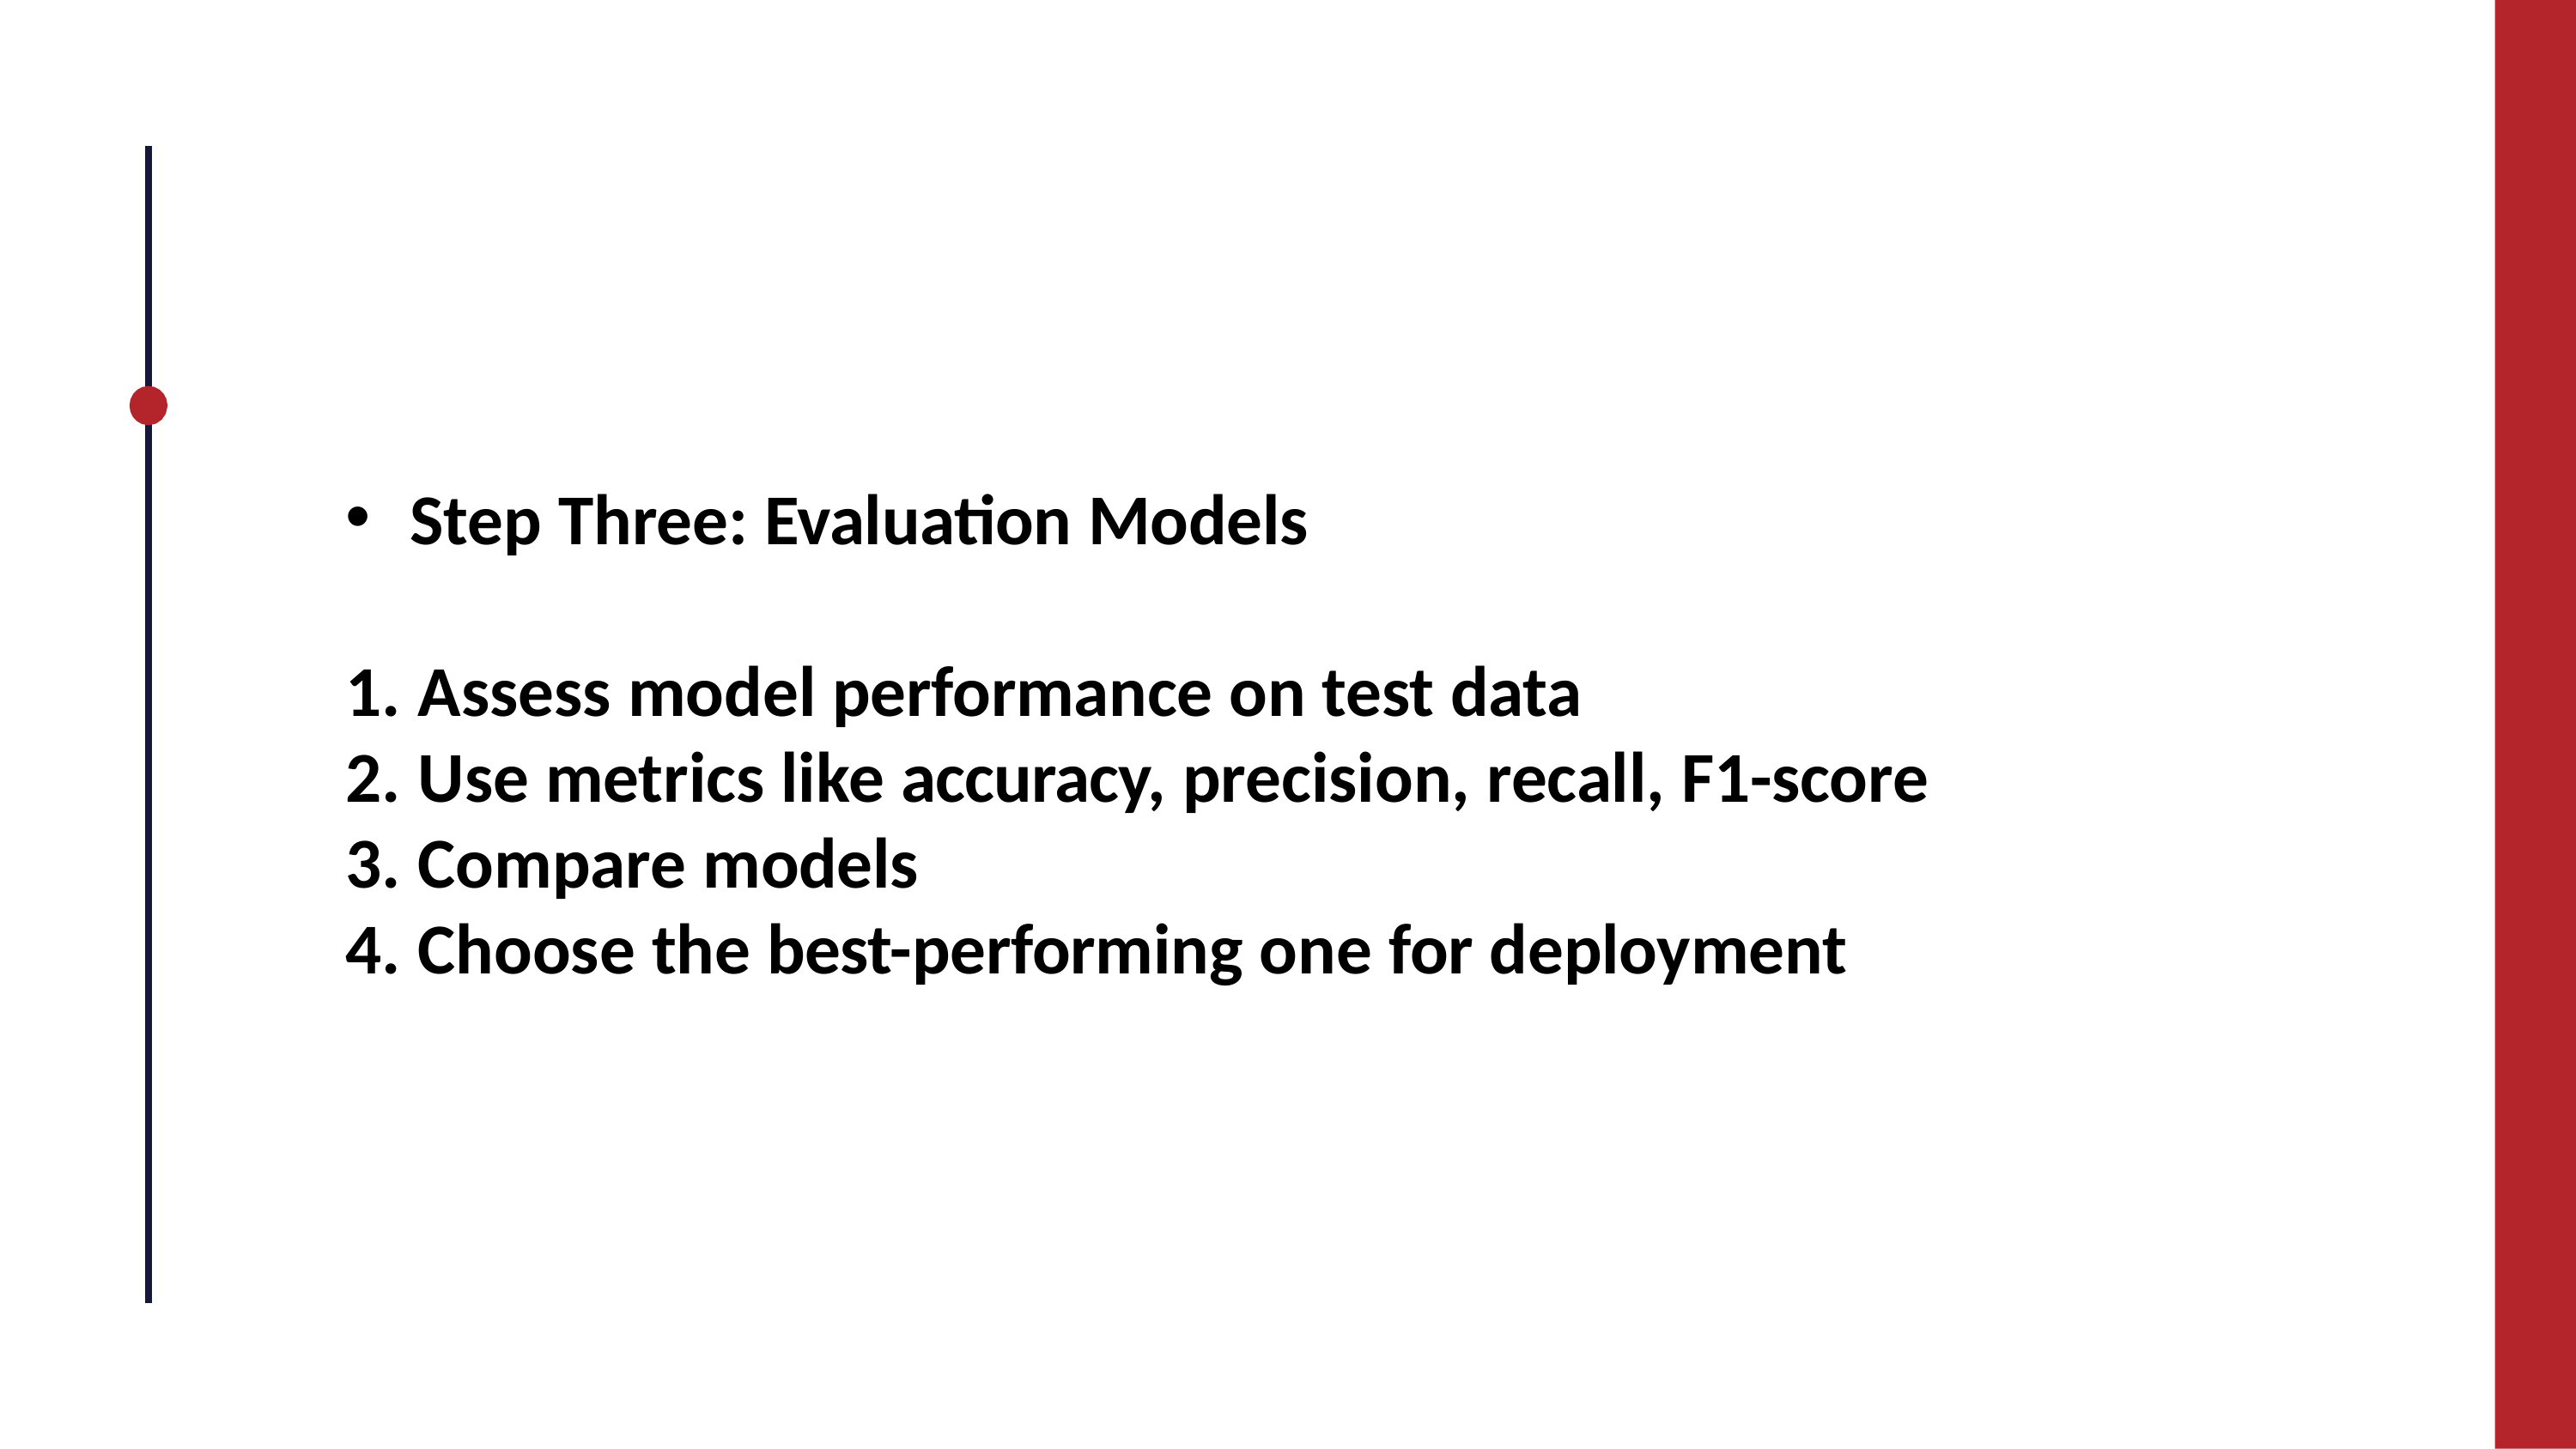

Step Three: Evaluation Models
Assess model performance on test data
Use metrics like accuracy, precision, recall, F1-score
Compare models
Choose the best-performing one for deployment